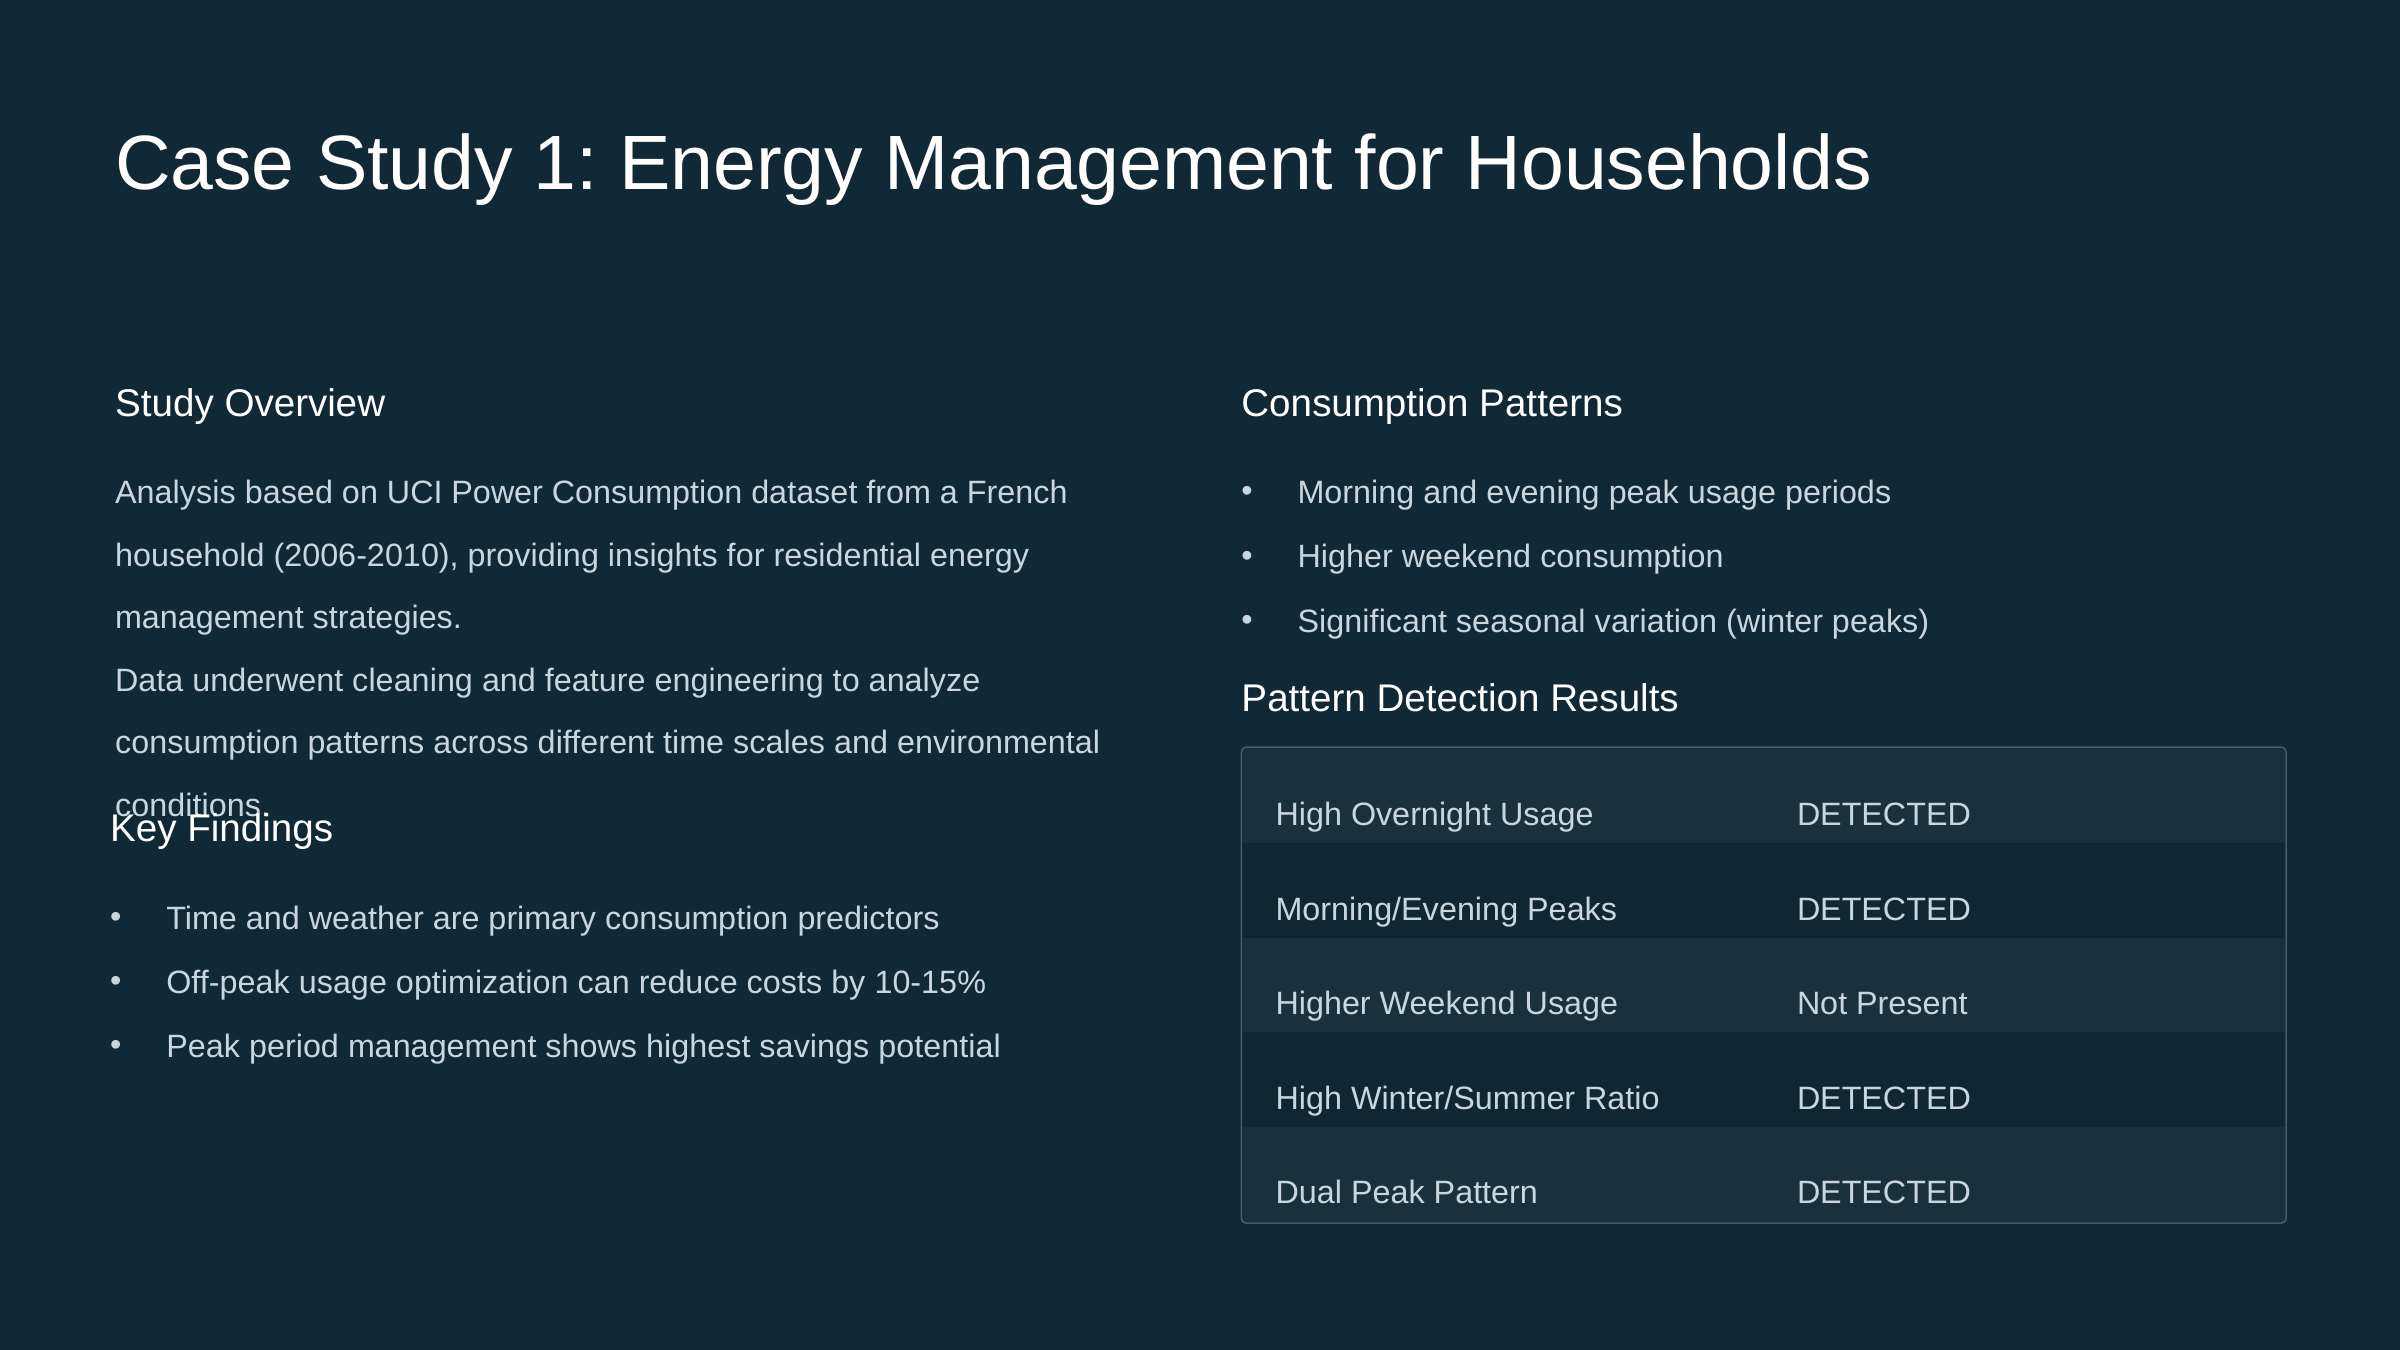

Case Study 1: Energy Management for Households
Study Overview
Consumption Patterns
Analysis based on UCI Power Consumption dataset from a French household (2006-2010), providing insights for residential energy management strategies.
Morning and evening peak usage periods
Higher weekend consumption
Significant seasonal variation (winter peaks)
Data underwent cleaning and feature engineering to analyze consumption patterns across different time scales and environmental conditions.
Pattern Detection Results

High Overnight Usage
DETECTED
Key Findings

Morning/Evening Peaks
DETECTED
Time and weather are primary consumption predictors
Off-peak usage optimization can reduce costs by 10-15%

Higher Weekend Usage
Not Present
Peak period management shows highest savings potential

High Winter/Summer Ratio
DETECTED

Dual Peak Pattern
DETECTED